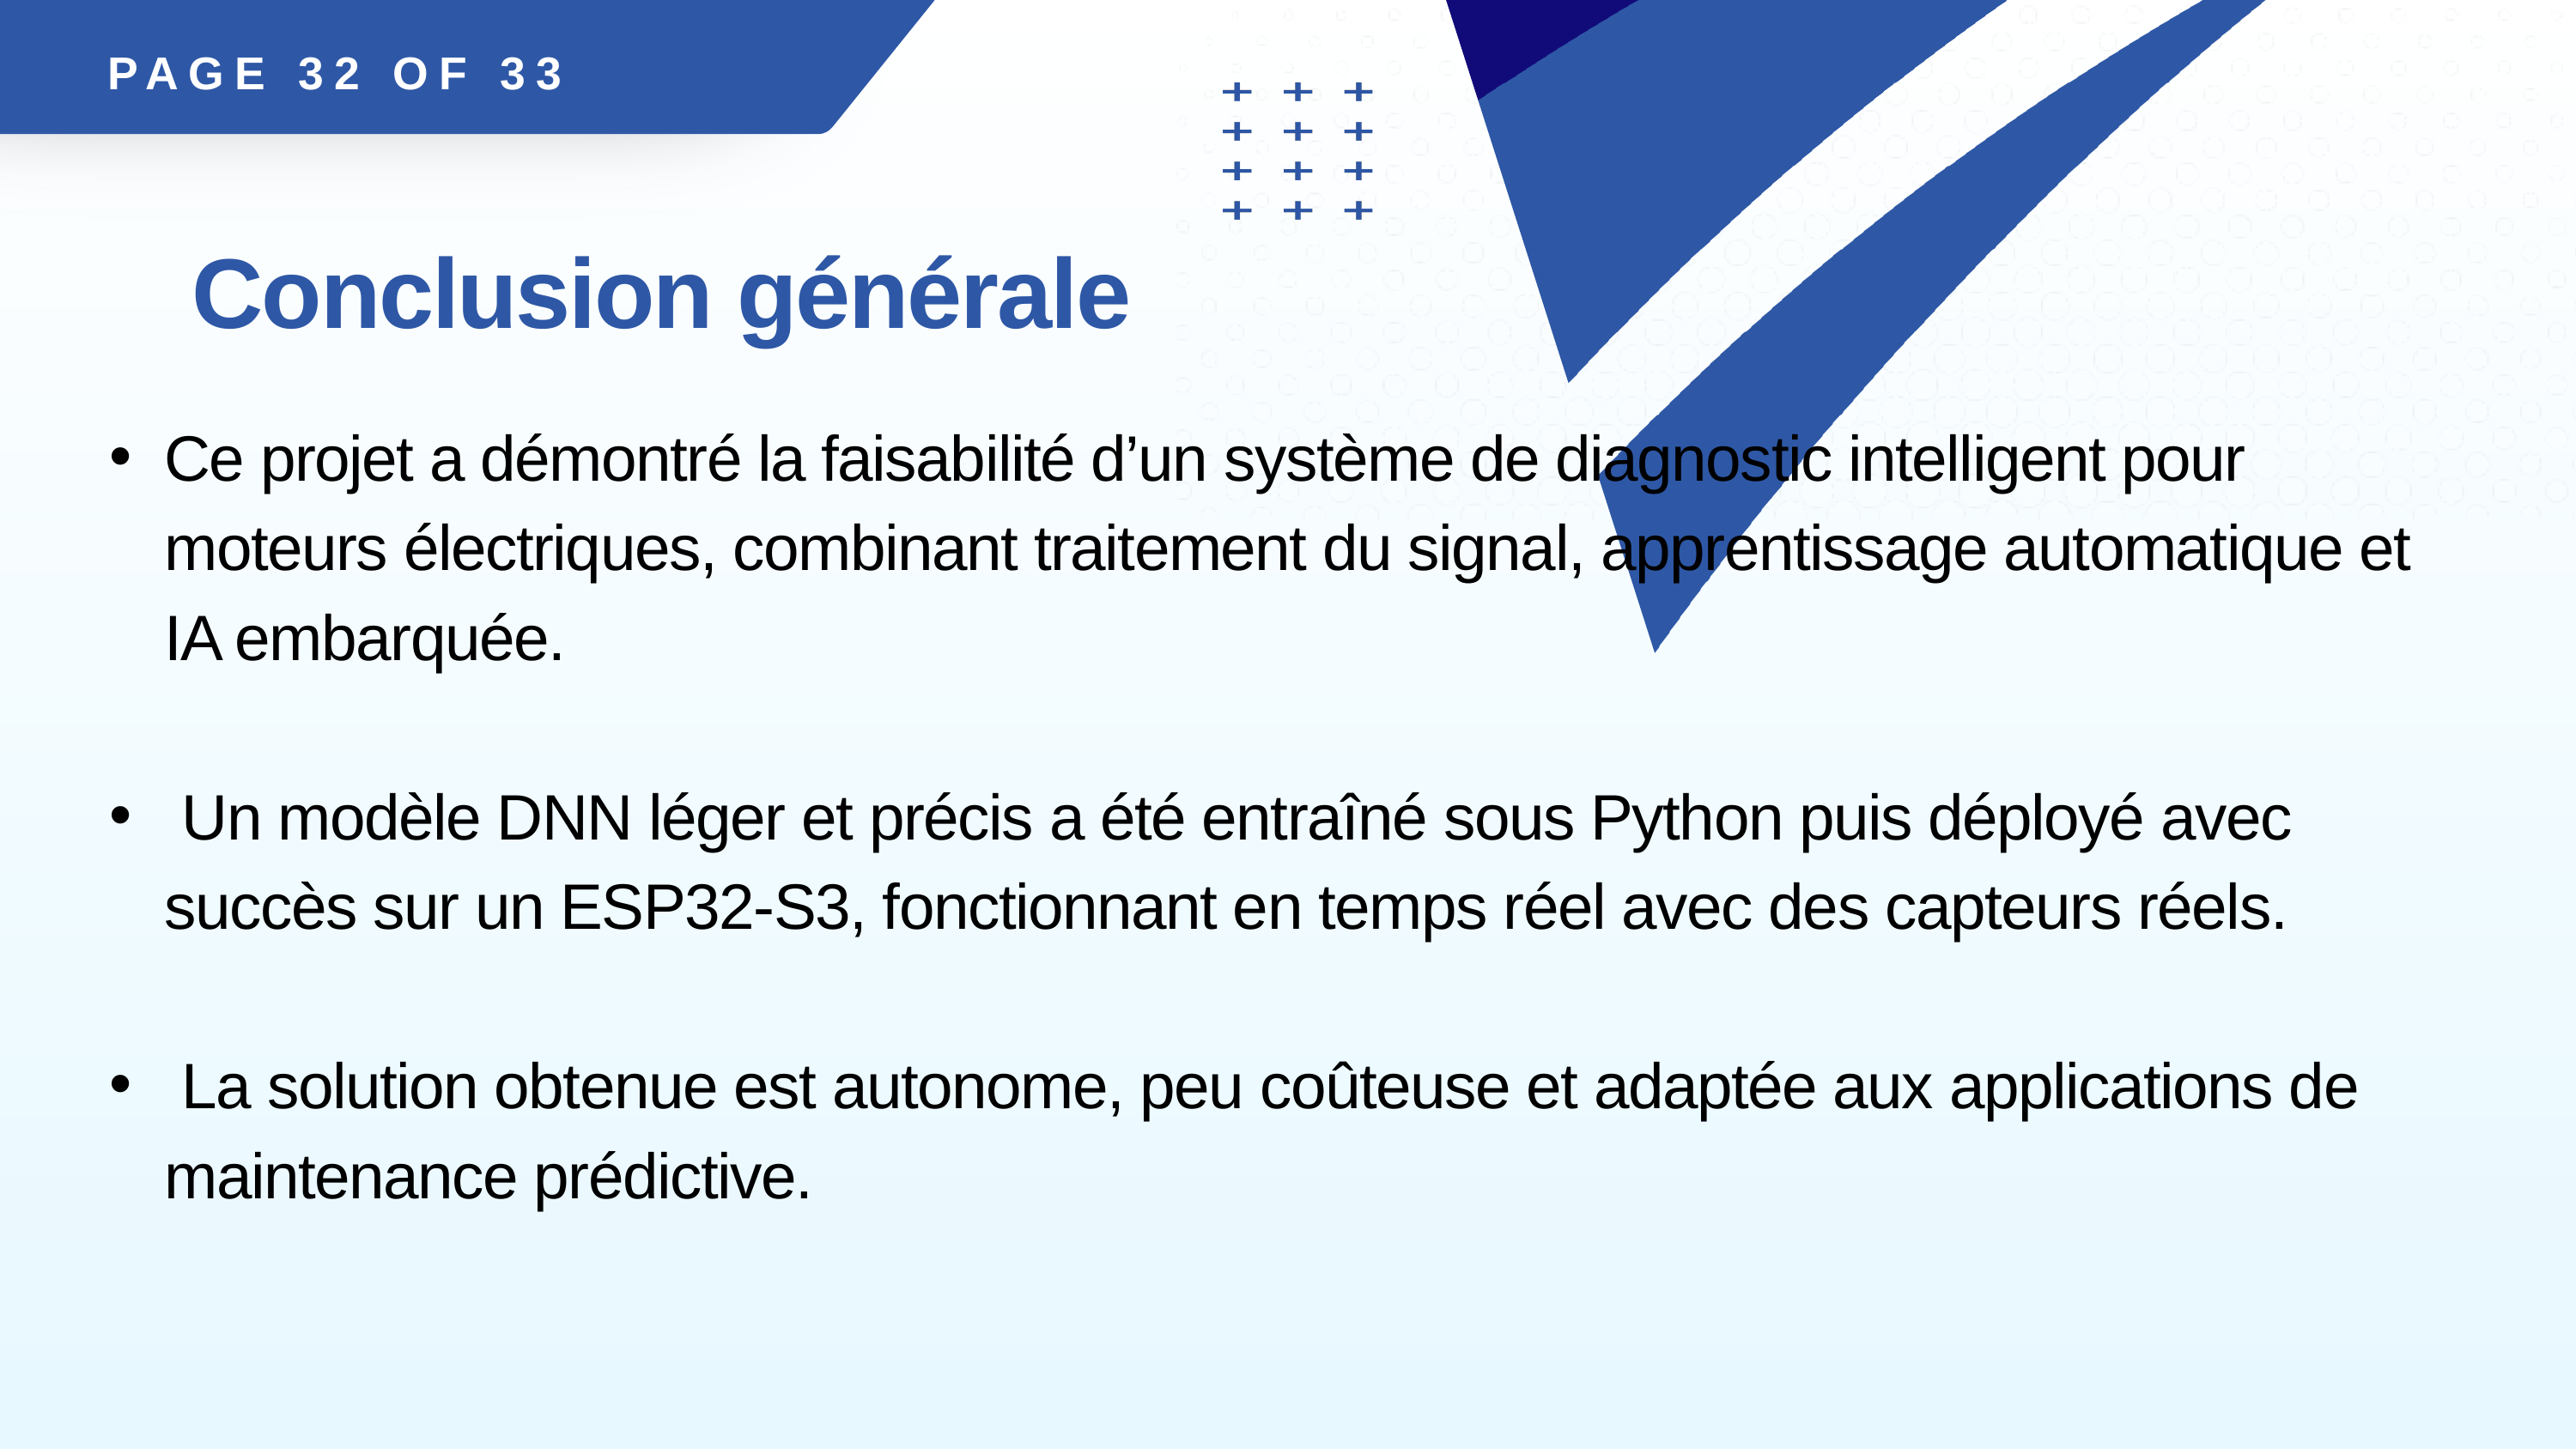

PAGE 32 OF 33

Conclusion générale
Ce projet a démontré la faisabilité d’un système de diagnostic intelligent pour moteurs électriques, combinant traitement du signal, apprentissage automatique et IA embarquée.

 Un modèle DNN léger et précis a été entraîné sous Python puis déployé avec succès sur un ESP32-S3, fonctionnant en temps réel avec des capteurs réels.

 La solution obtenue est autonome, peu coûteuse et adaptée aux applications de maintenance prédictive.